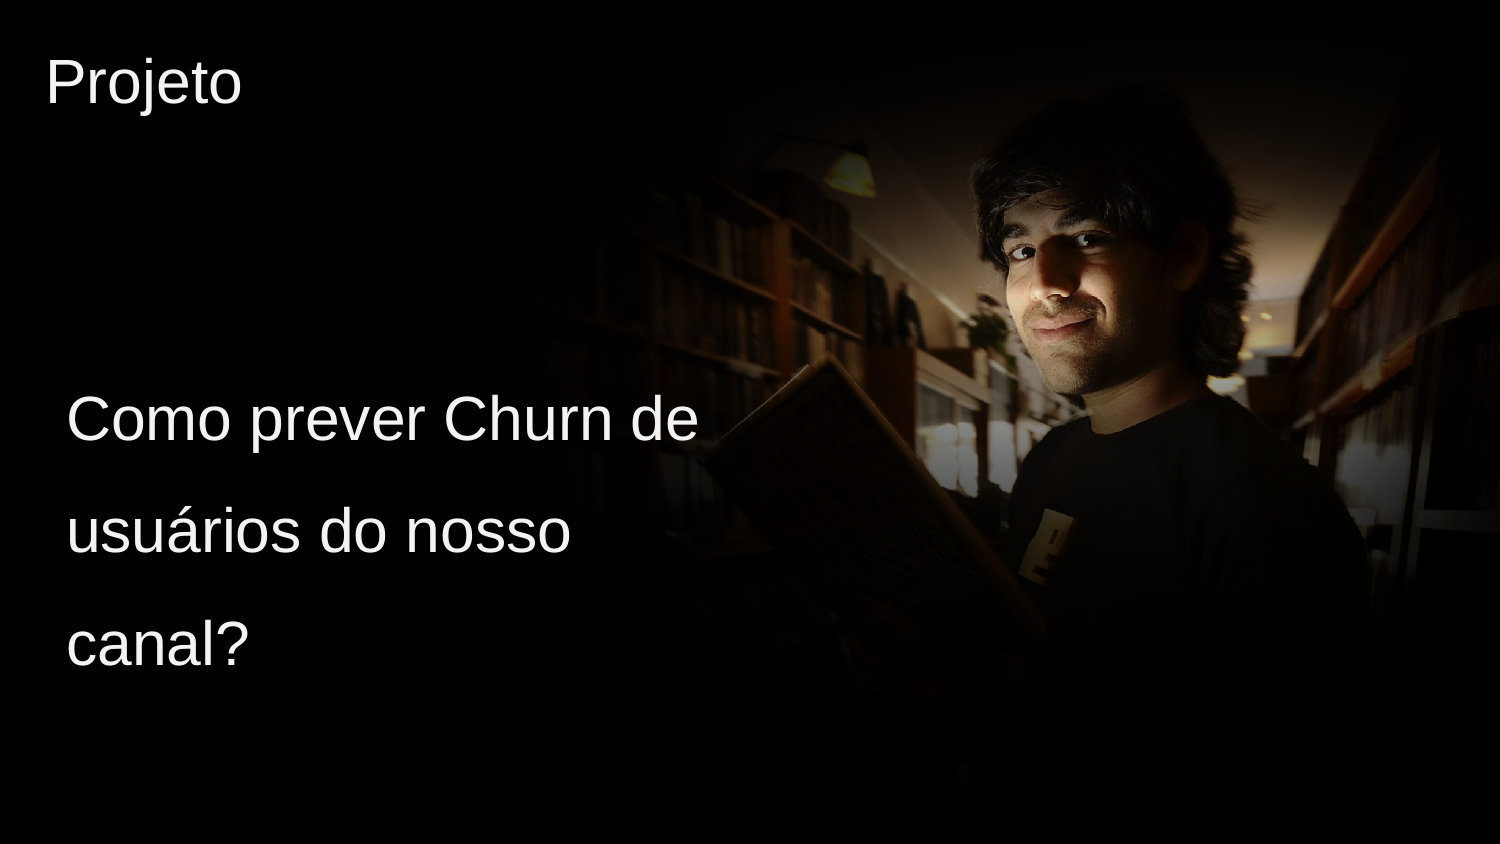

Projeto
#
Como prever Churn de usuários do nosso canal?